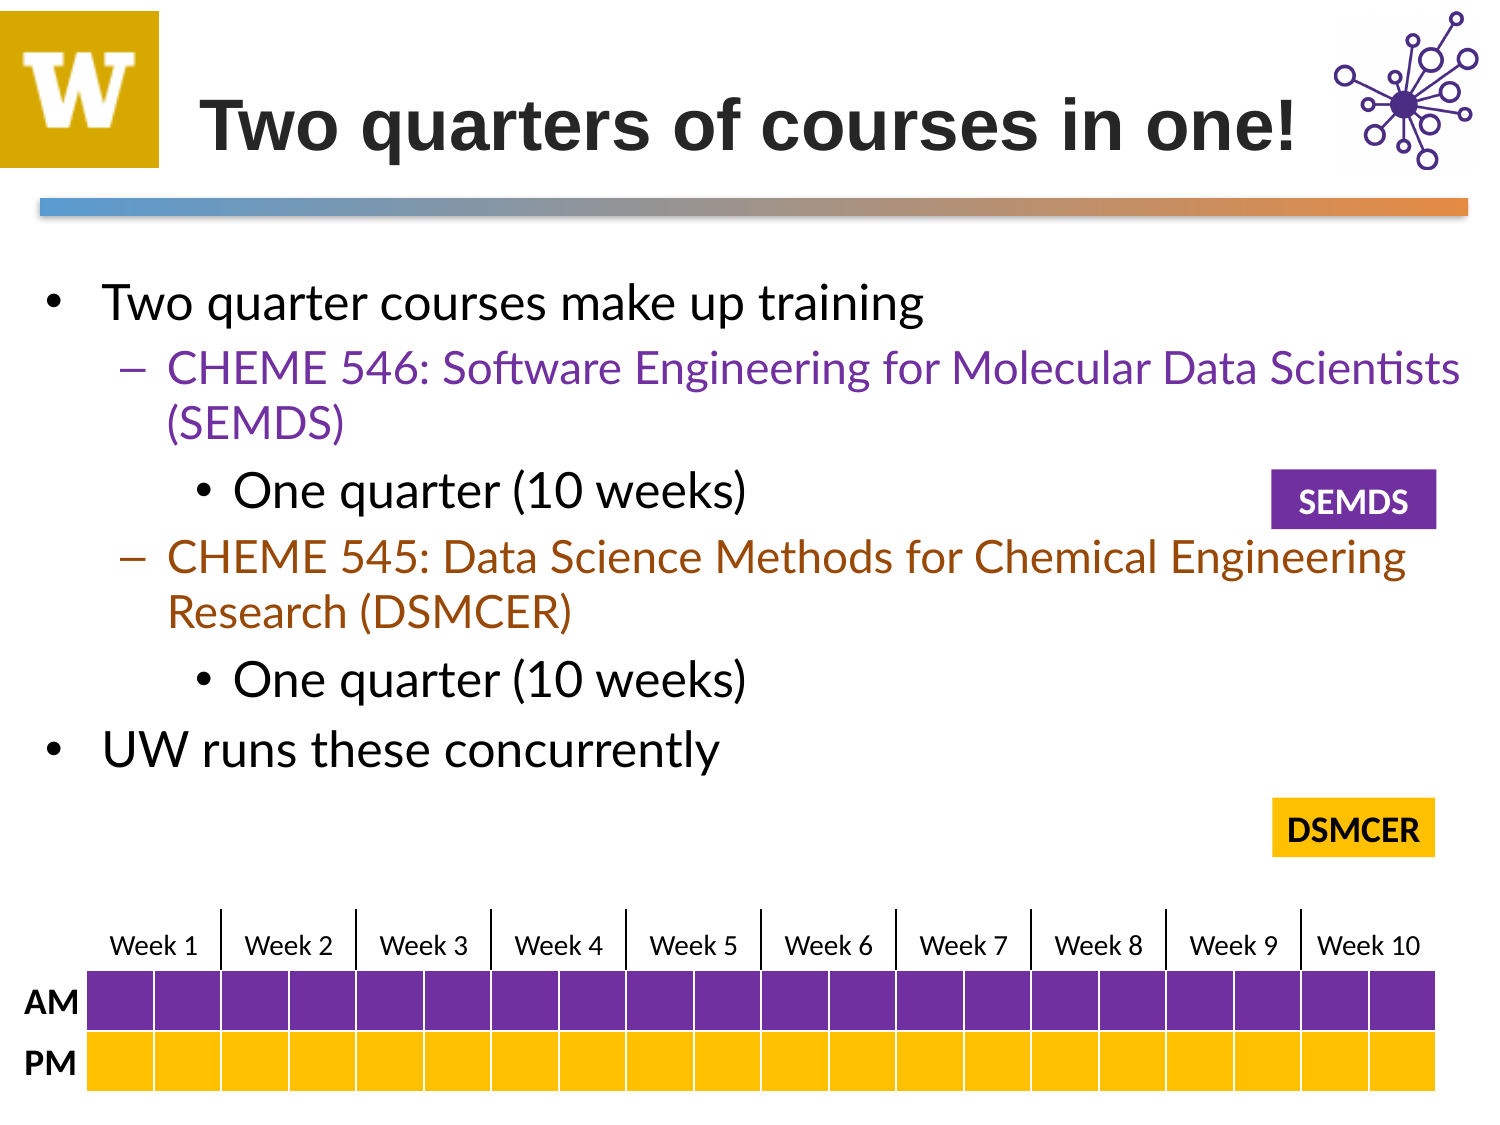

# Two quarters of courses in one!
Two quarter courses make up training
CHEME 546: Software Engineering for Molecular Data Scientists (SEMDS)
One quarter (10 weeks)
CHEME 545: Data Science Methods for Chemical Engineering Research (DSMCER)
One quarter (10 weeks)
UW runs these concurrently
SEMDS
DSMCER
| Week 1 |  | Week 2 |  | Week 3 |  | Week 4 |  | Week 5 |  | Week 6 |  | Week 7 |  | Week 8 |  | Week 9 |  | Week 10 |  |
| --- | --- | --- | --- | --- | --- | --- | --- | --- | --- | --- | --- | --- | --- | --- | --- | --- | --- | --- | --- |
|  |  |  |  |  |  |  |  |  |  |  |  |  |  |  |  |  |  |  |  |
|  |  |  |  |  |  |  |  |  |  |  |  |  |  |  |  |  |  |  |  |
AM
PM